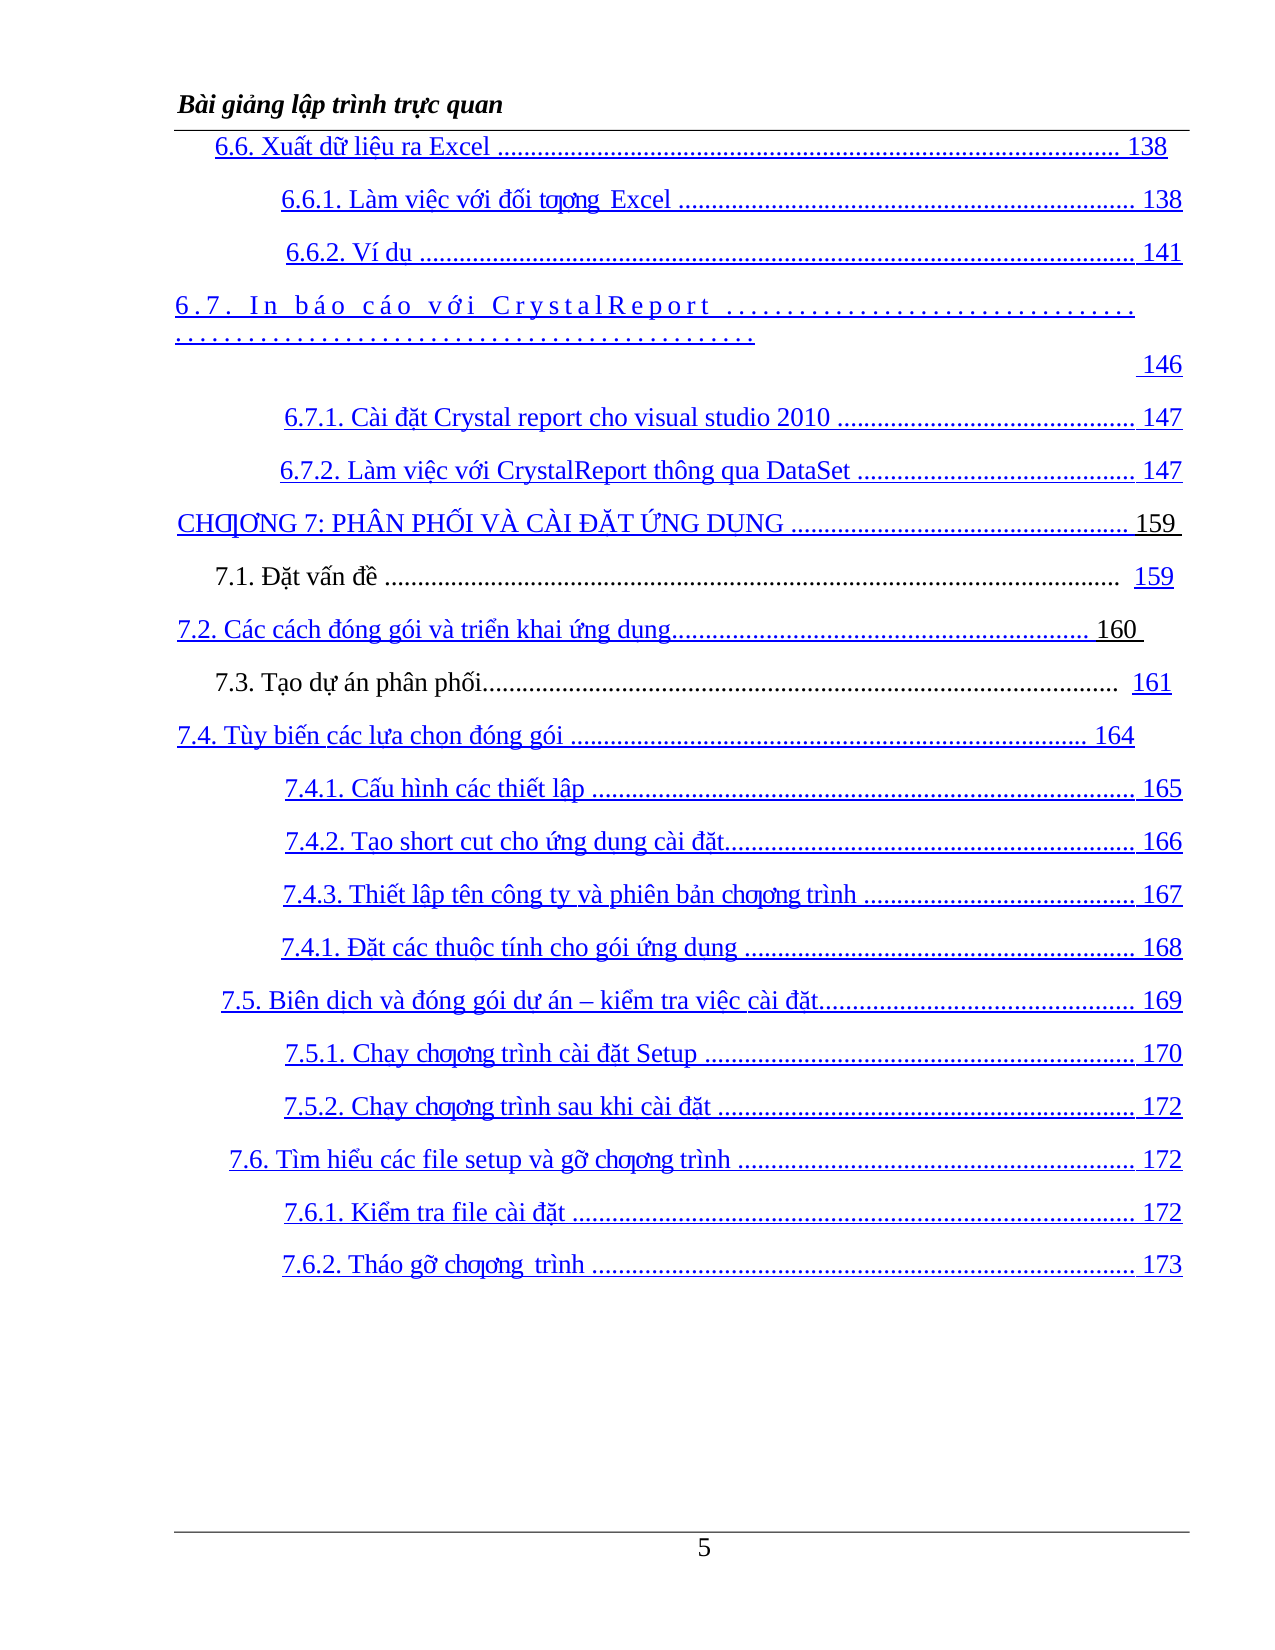

Bài giảng lập trình trực quan
6.6. Xuất dữ liệu ra Excel .............................................................................................. 138
6.6.1. Làm việc với đối tƣợng  Excel ..................................................................... 138
6.6.2. Ví dụ ............................................................................................................ 141
6.7. In báo cáo với CrystalReport .................................................................................. 146
6.7.1. Cài đặt Crystal report cho visual studio 2010 ............................................. 147
6.7.2. Làm việc với CrystalReport thông qua DataSet .......................................... 147
CHƢƠNG 7: PHÂN PHỐI VÀ CÀI ĐẶT ỨNG DỤNG ................................................... 159  7.1. Đặt vấn đề ...............................................................................................................  159
7.2. Các cách đóng gói và triển khai ứng dụng.............................................................. 160  7.3. Tạo dự án phân phối................................................................................................  161
7.4. Tùy biến các lựa chọn đóng gói .............................................................................. 164
7.4.1. Cấu hình các thiết lập .................................................................................. 165
7.4.2. Tạo short cut cho ứng dụng cài đặt.............................................................. 166
7.4.3. Thiết lập tên công ty và phiên bản chƣơng trình ......................................... 167
7.4.1. Đặt các thuộc tính cho gói ứng dụng ........................................................... 168
7.5. Biên dịch và đóng gói dự án – kiểm tra việc cài đặt............................................... 169
7.5.1. Chạy chƣơng trình cài đặt Setup ................................................................. 170
7.5.2. Chạy chƣơng trình sau khi cài đặt ............................................................... 172
7.6. Tìm hiểu các file setup và gỡ chƣơng trình ............................................................ 172
7.6.1. Kiểm tra file cài đặt ..................................................................................... 172
7.6.2. Tháo gỡ chƣơng  trình .................................................................................. 173
5